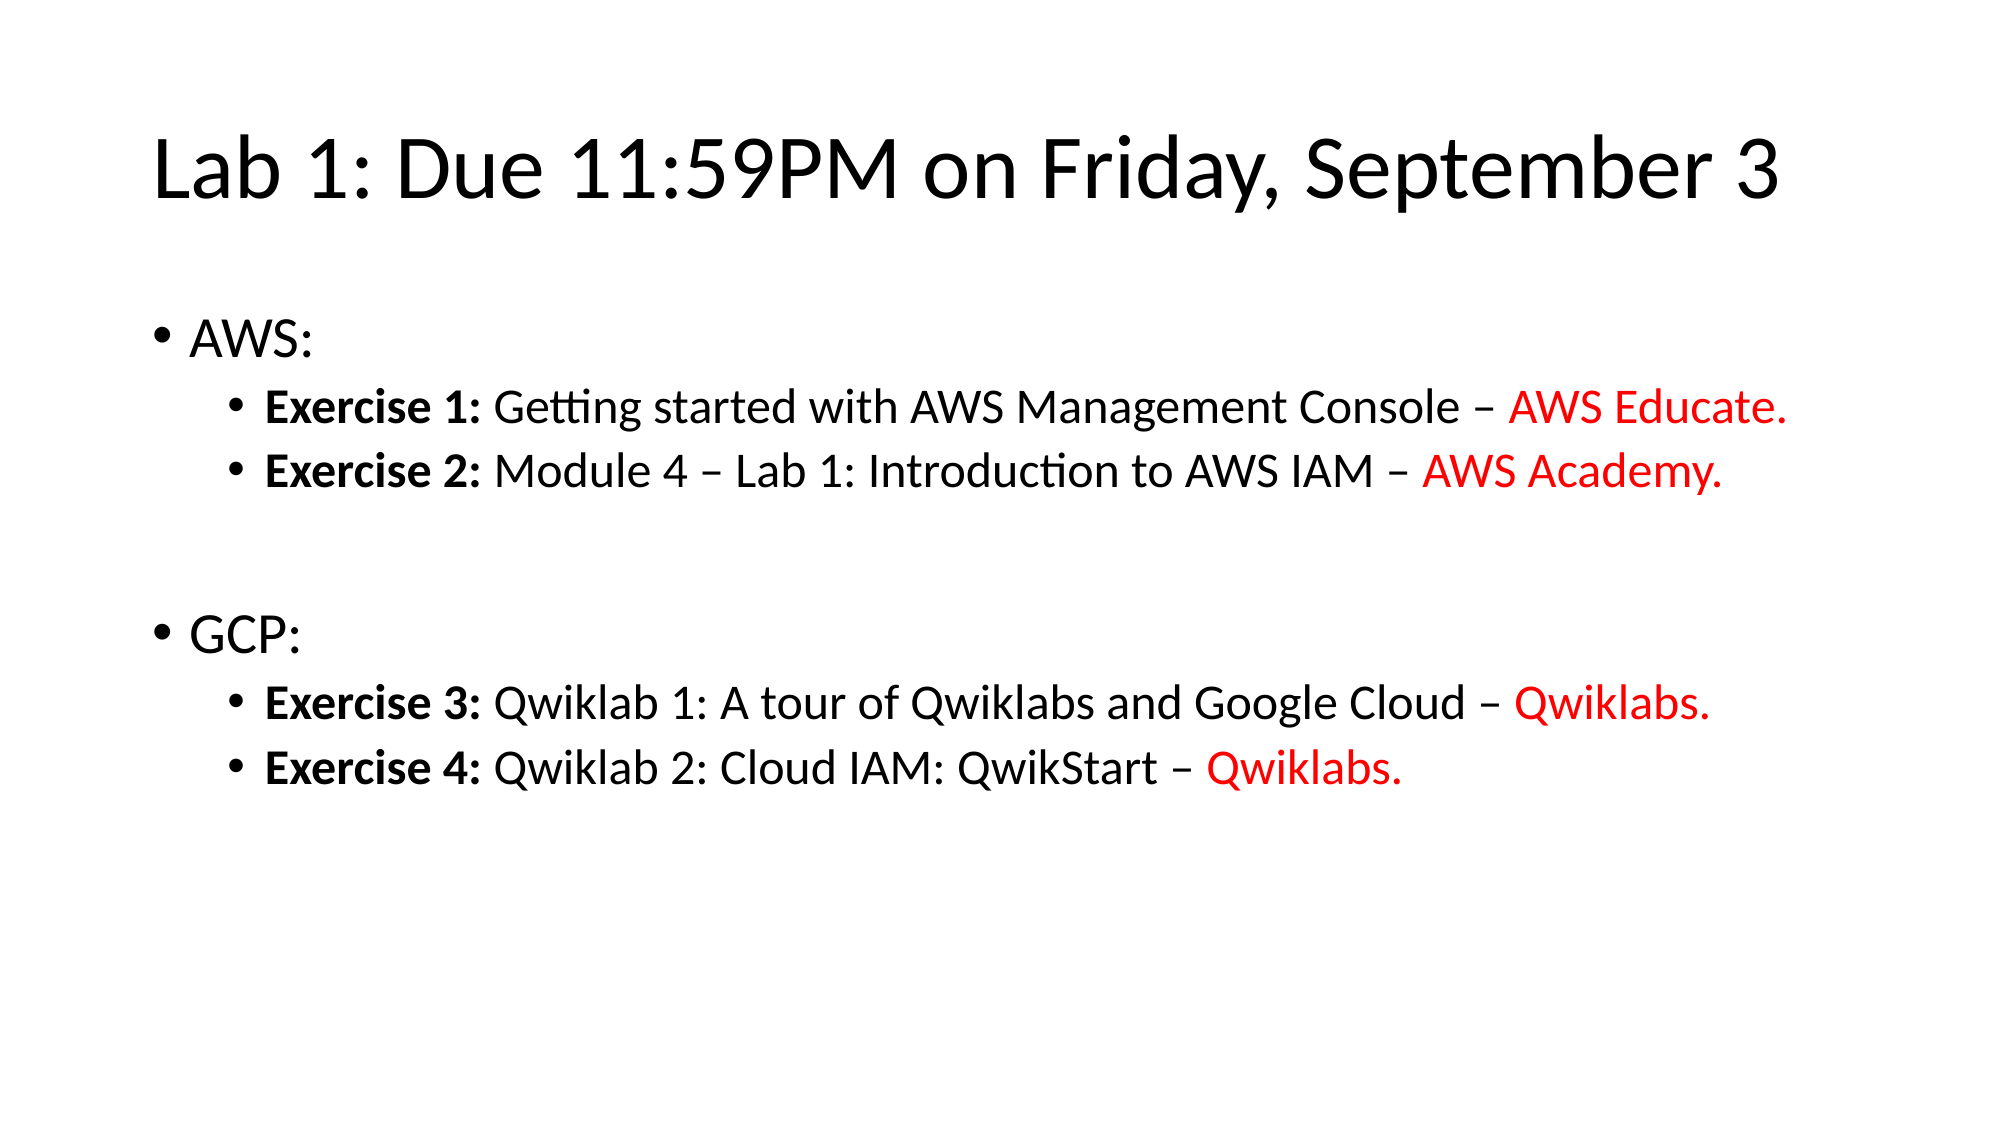

# Lab 1: Due 11:59PM on Friday, September 3
AWS:
Exercise 1: Getting started with AWS Management Console – AWS Educate.
Exercise 2: Module 4 – Lab 1: Introduction to AWS IAM – AWS Academy.

GCP:
Exercise 3: Qwiklab 1: A tour of Qwiklabs and Google Cloud – Qwiklabs.
Exercise 4: Qwiklab 2: Cloud IAM: QwikStart – Qwiklabs.